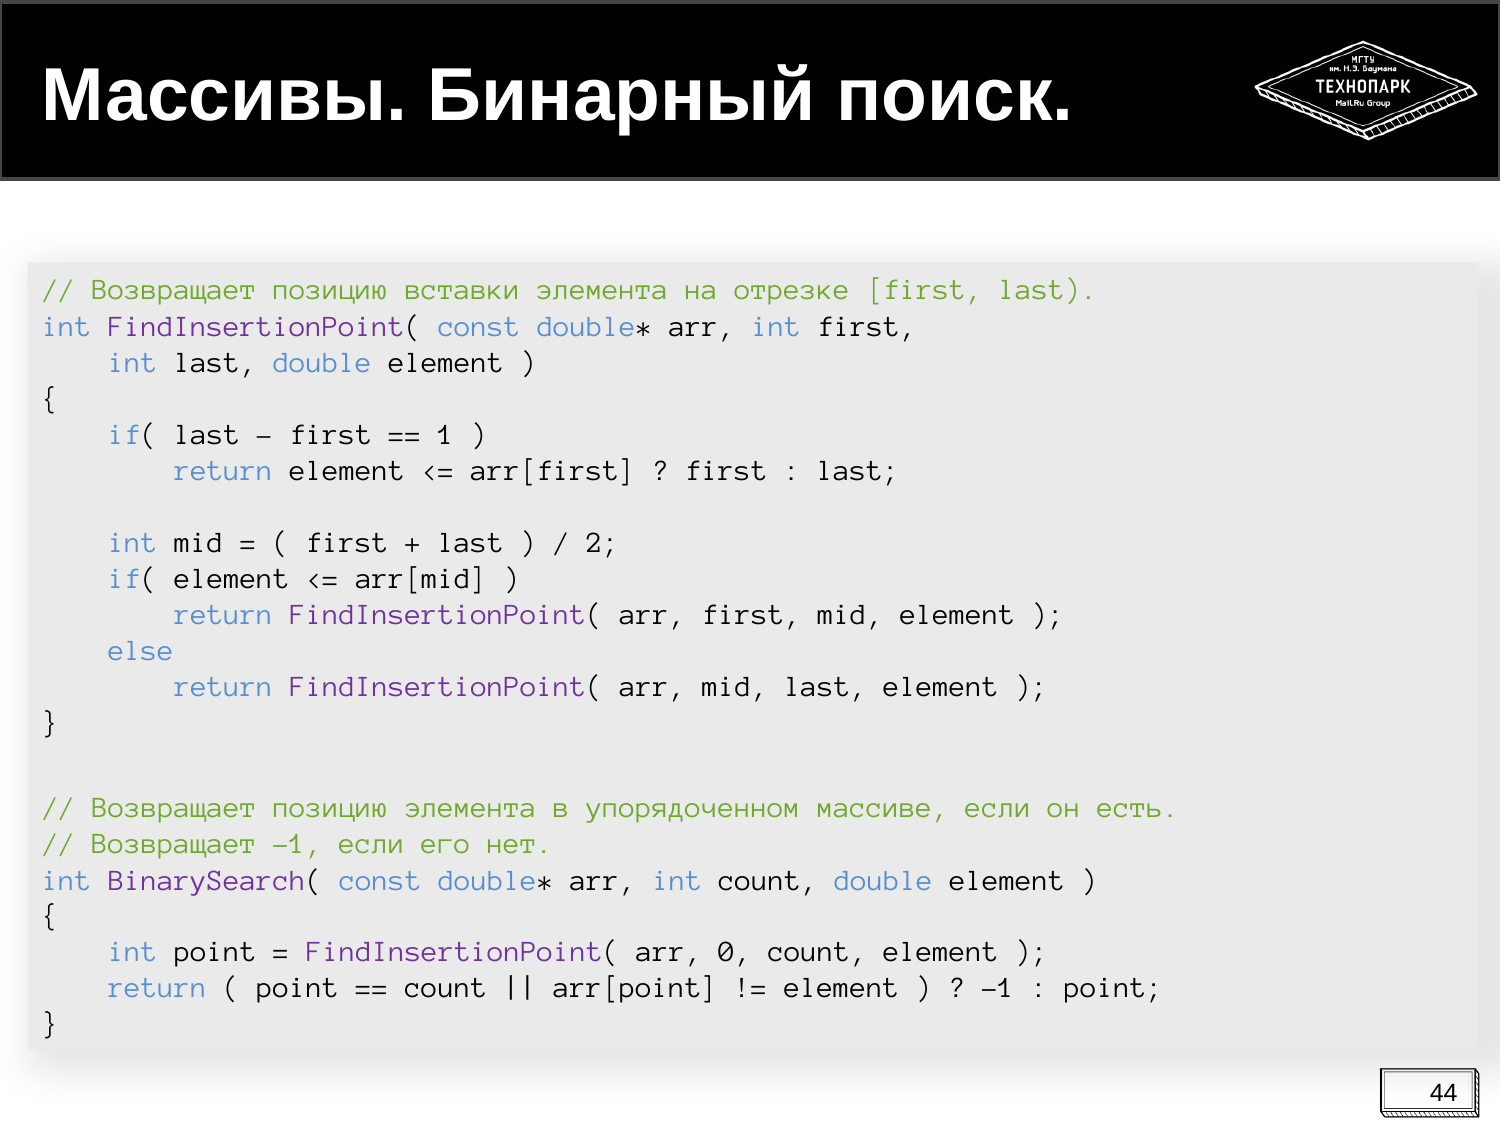

# Массивы. Бинарный поиск.
// Возвращает позицию вставки элемента на отрезке [first, last).
int FindInsertionPoint( const double* arr, int first,
    int last, double element )
{
    if( last – first == 1 )
        return element <= arr[first] ? first : last;
    int mid = ( first + last ) / 2;
    if( element <= arr[mid] )
        return FindInsertionPoint( arr, first, mid, element );
    else
        return FindInsertionPoint( arr, mid, last, element );
}
// Возвращает позицию элемента в упорядоченном массиве, если он есть.
// Возвращает -1, если его нет.
int BinarySearch( const double* arr, int count, double element )
{
    int point = FindInsertionPoint( arr, 0, count, element );
    return ( point == count || arr[point] != element ) ? -1 : point;
}
44